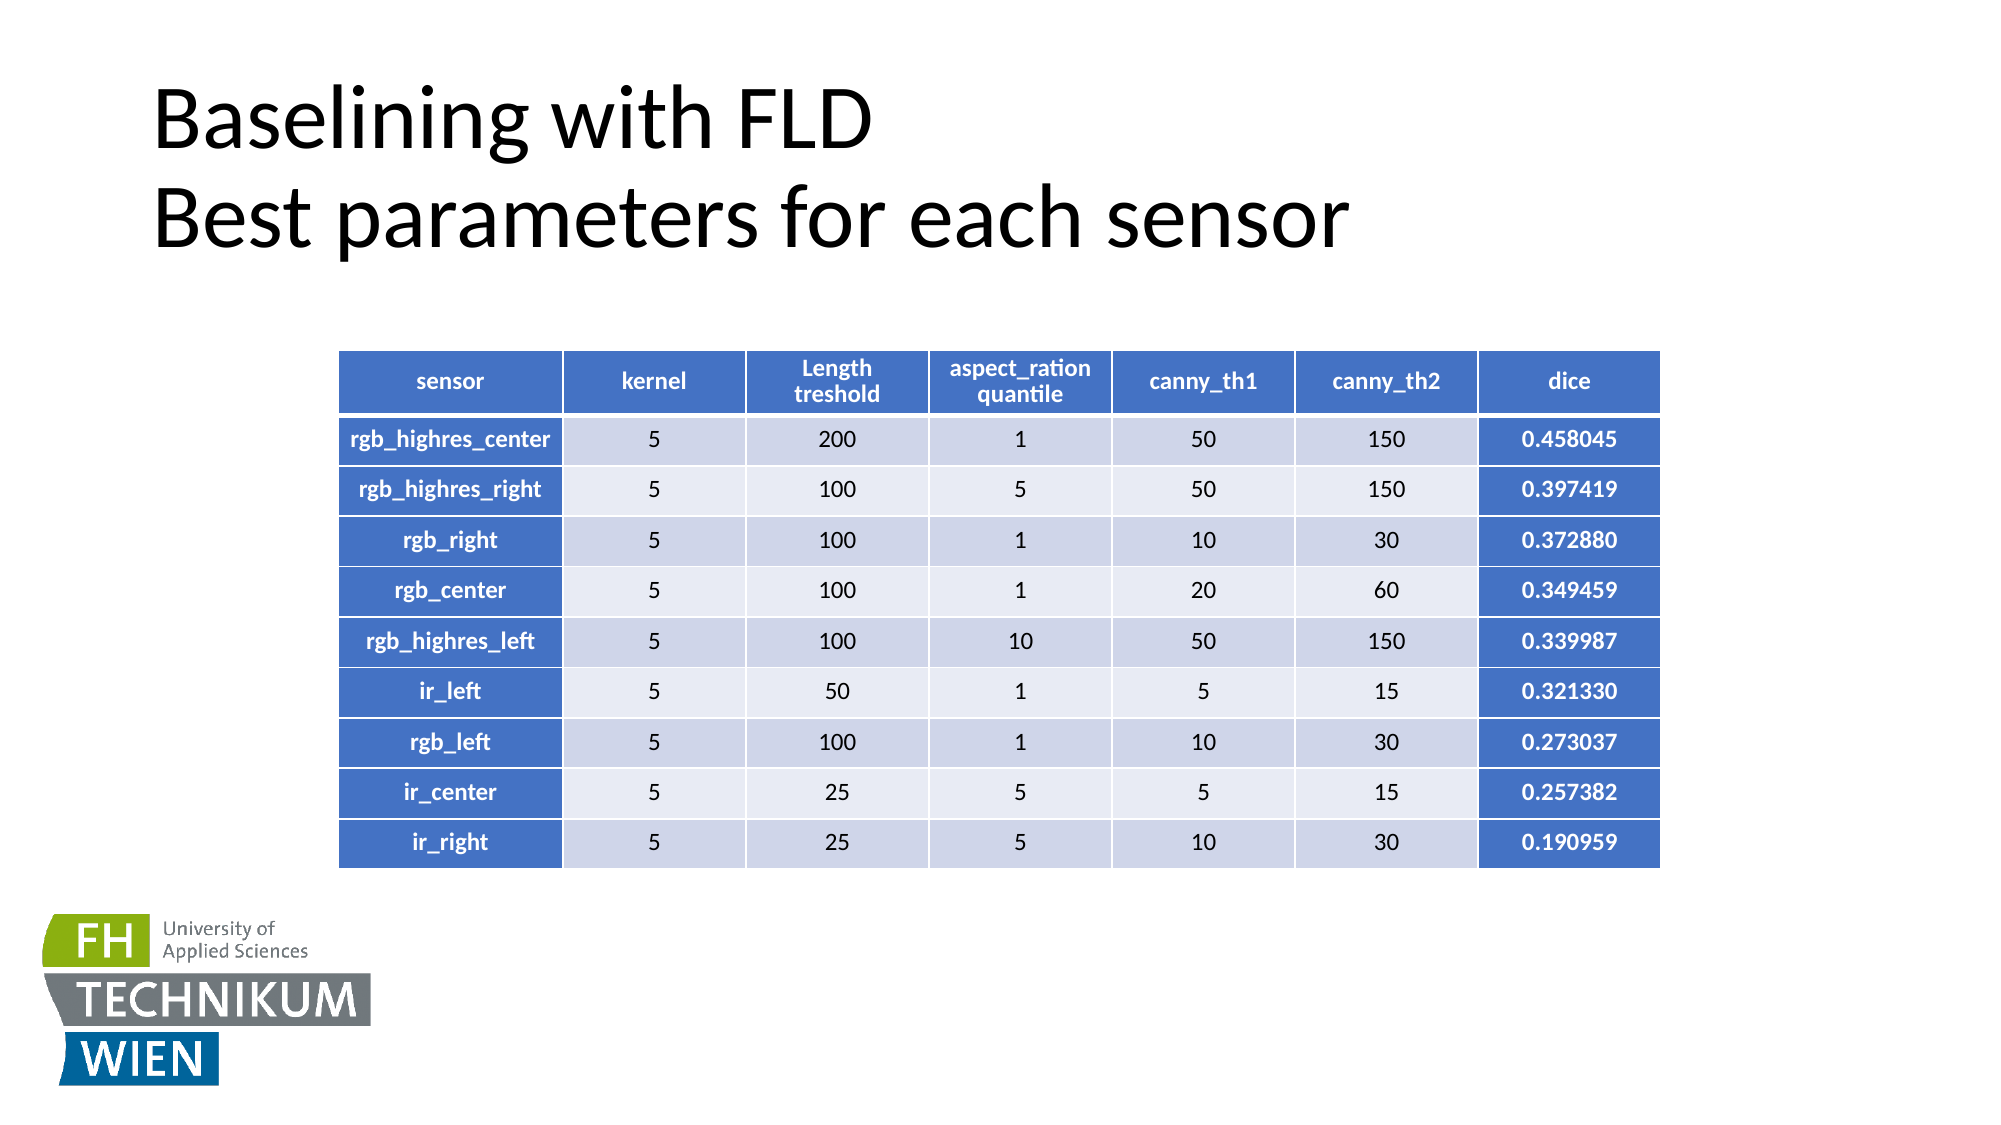

# Baselining with FLD Best parameters for each sensor
| sensor | kernel | Length treshold | aspect\_ration quantile | canny\_th1 | canny\_th2 | dice |
| --- | --- | --- | --- | --- | --- | --- |
| rgb\_highres\_center | 5 | 200 | 1 | 50 | 150 | 0.458045 |
| rgb\_highres\_right | 5 | 100 | 5 | 50 | 150 | 0.397419 |
| rgb\_right | 5 | 100 | 1 | 10 | 30 | 0.372880 |
| rgb\_center | 5 | 100 | 1 | 20 | 60 | 0.349459 |
| rgb\_highres\_left | 5 | 100 | 10 | 50 | 150 | 0.339987 |
| ir\_left | 5 | 50 | 1 | 5 | 15 | 0.321330 |
| rgb\_left | 5 | 100 | 1 | 10 | 30 | 0.273037 |
| ir\_center | 5 | 25 | 5 | 5 | 15 | 0.257382 |
| ir\_right | 5 | 25 | 5 | 10 | 30 | 0.190959 |